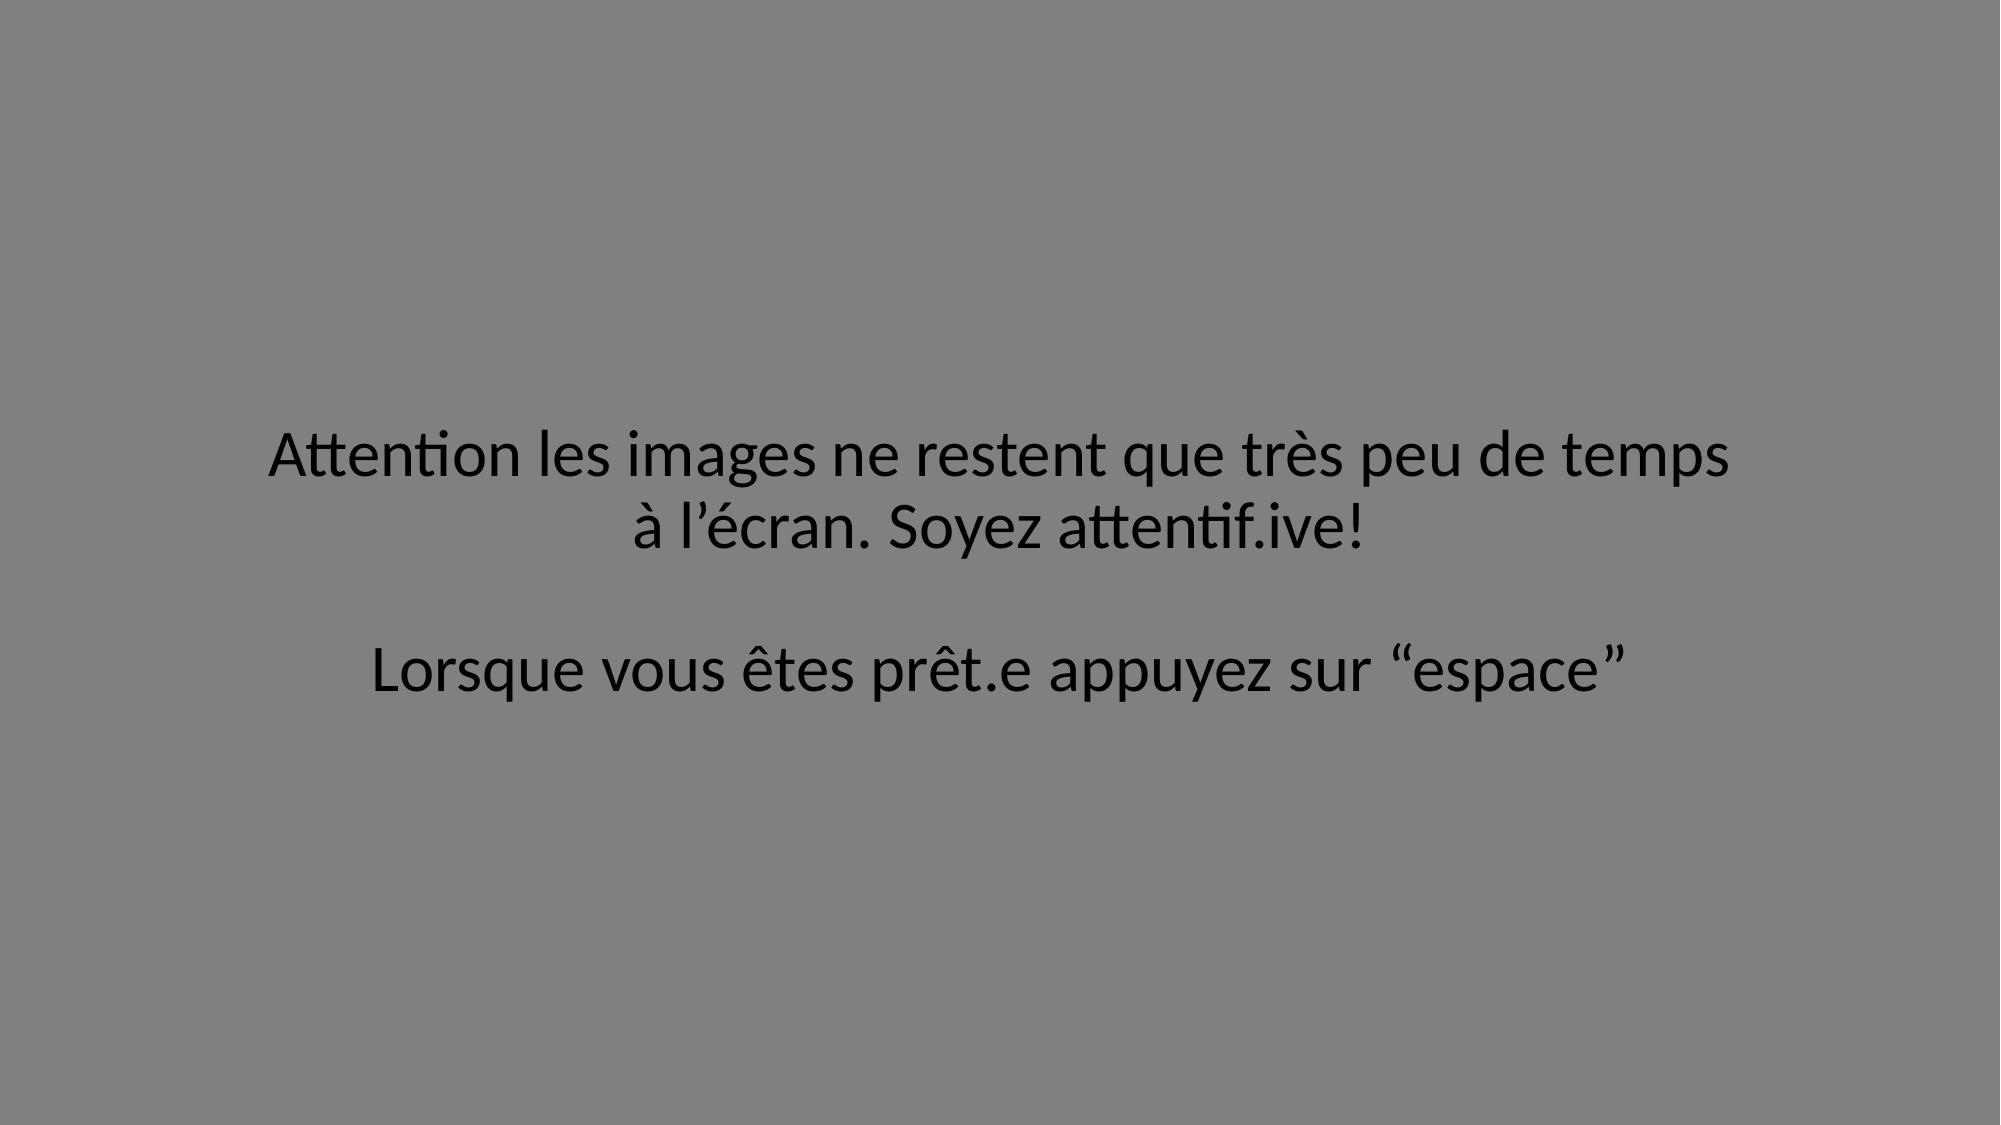

# Attention les images ne restent que très peu de temps à l’écran. Soyez attentif.ive! Lorsque vous êtes prêt.e appuyez sur “espace”